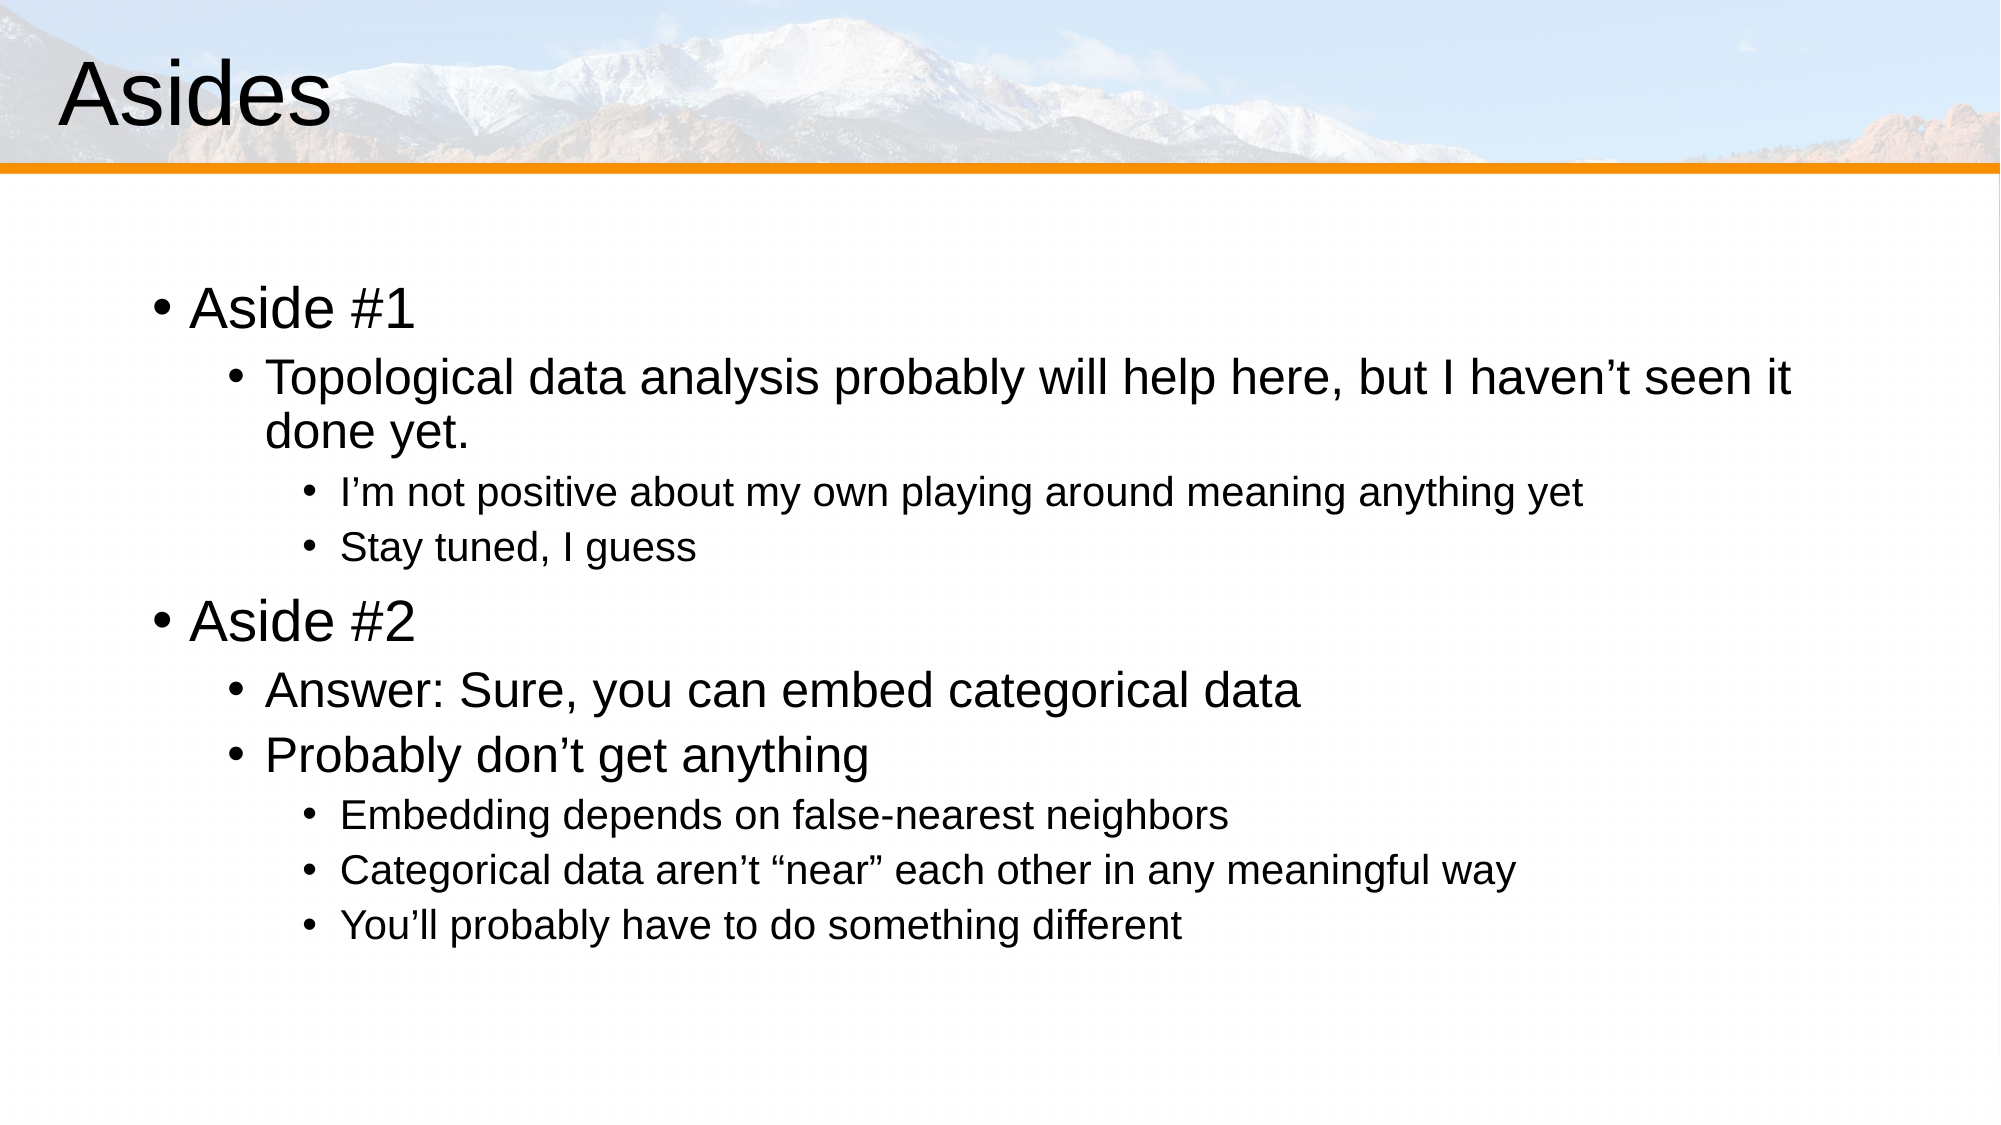

# Asides
Aside #1
Topological data analysis probably will help here, but I haven’t seen it done yet.
I’m not positive about my own playing around meaning anything yet
Stay tuned, I guess
Aside #2
Answer: Sure, you can embed categorical data
Probably don’t get anything
Embedding depends on false-nearest neighbors
Categorical data aren’t “near” each other in any meaningful way
You’ll probably have to do something different